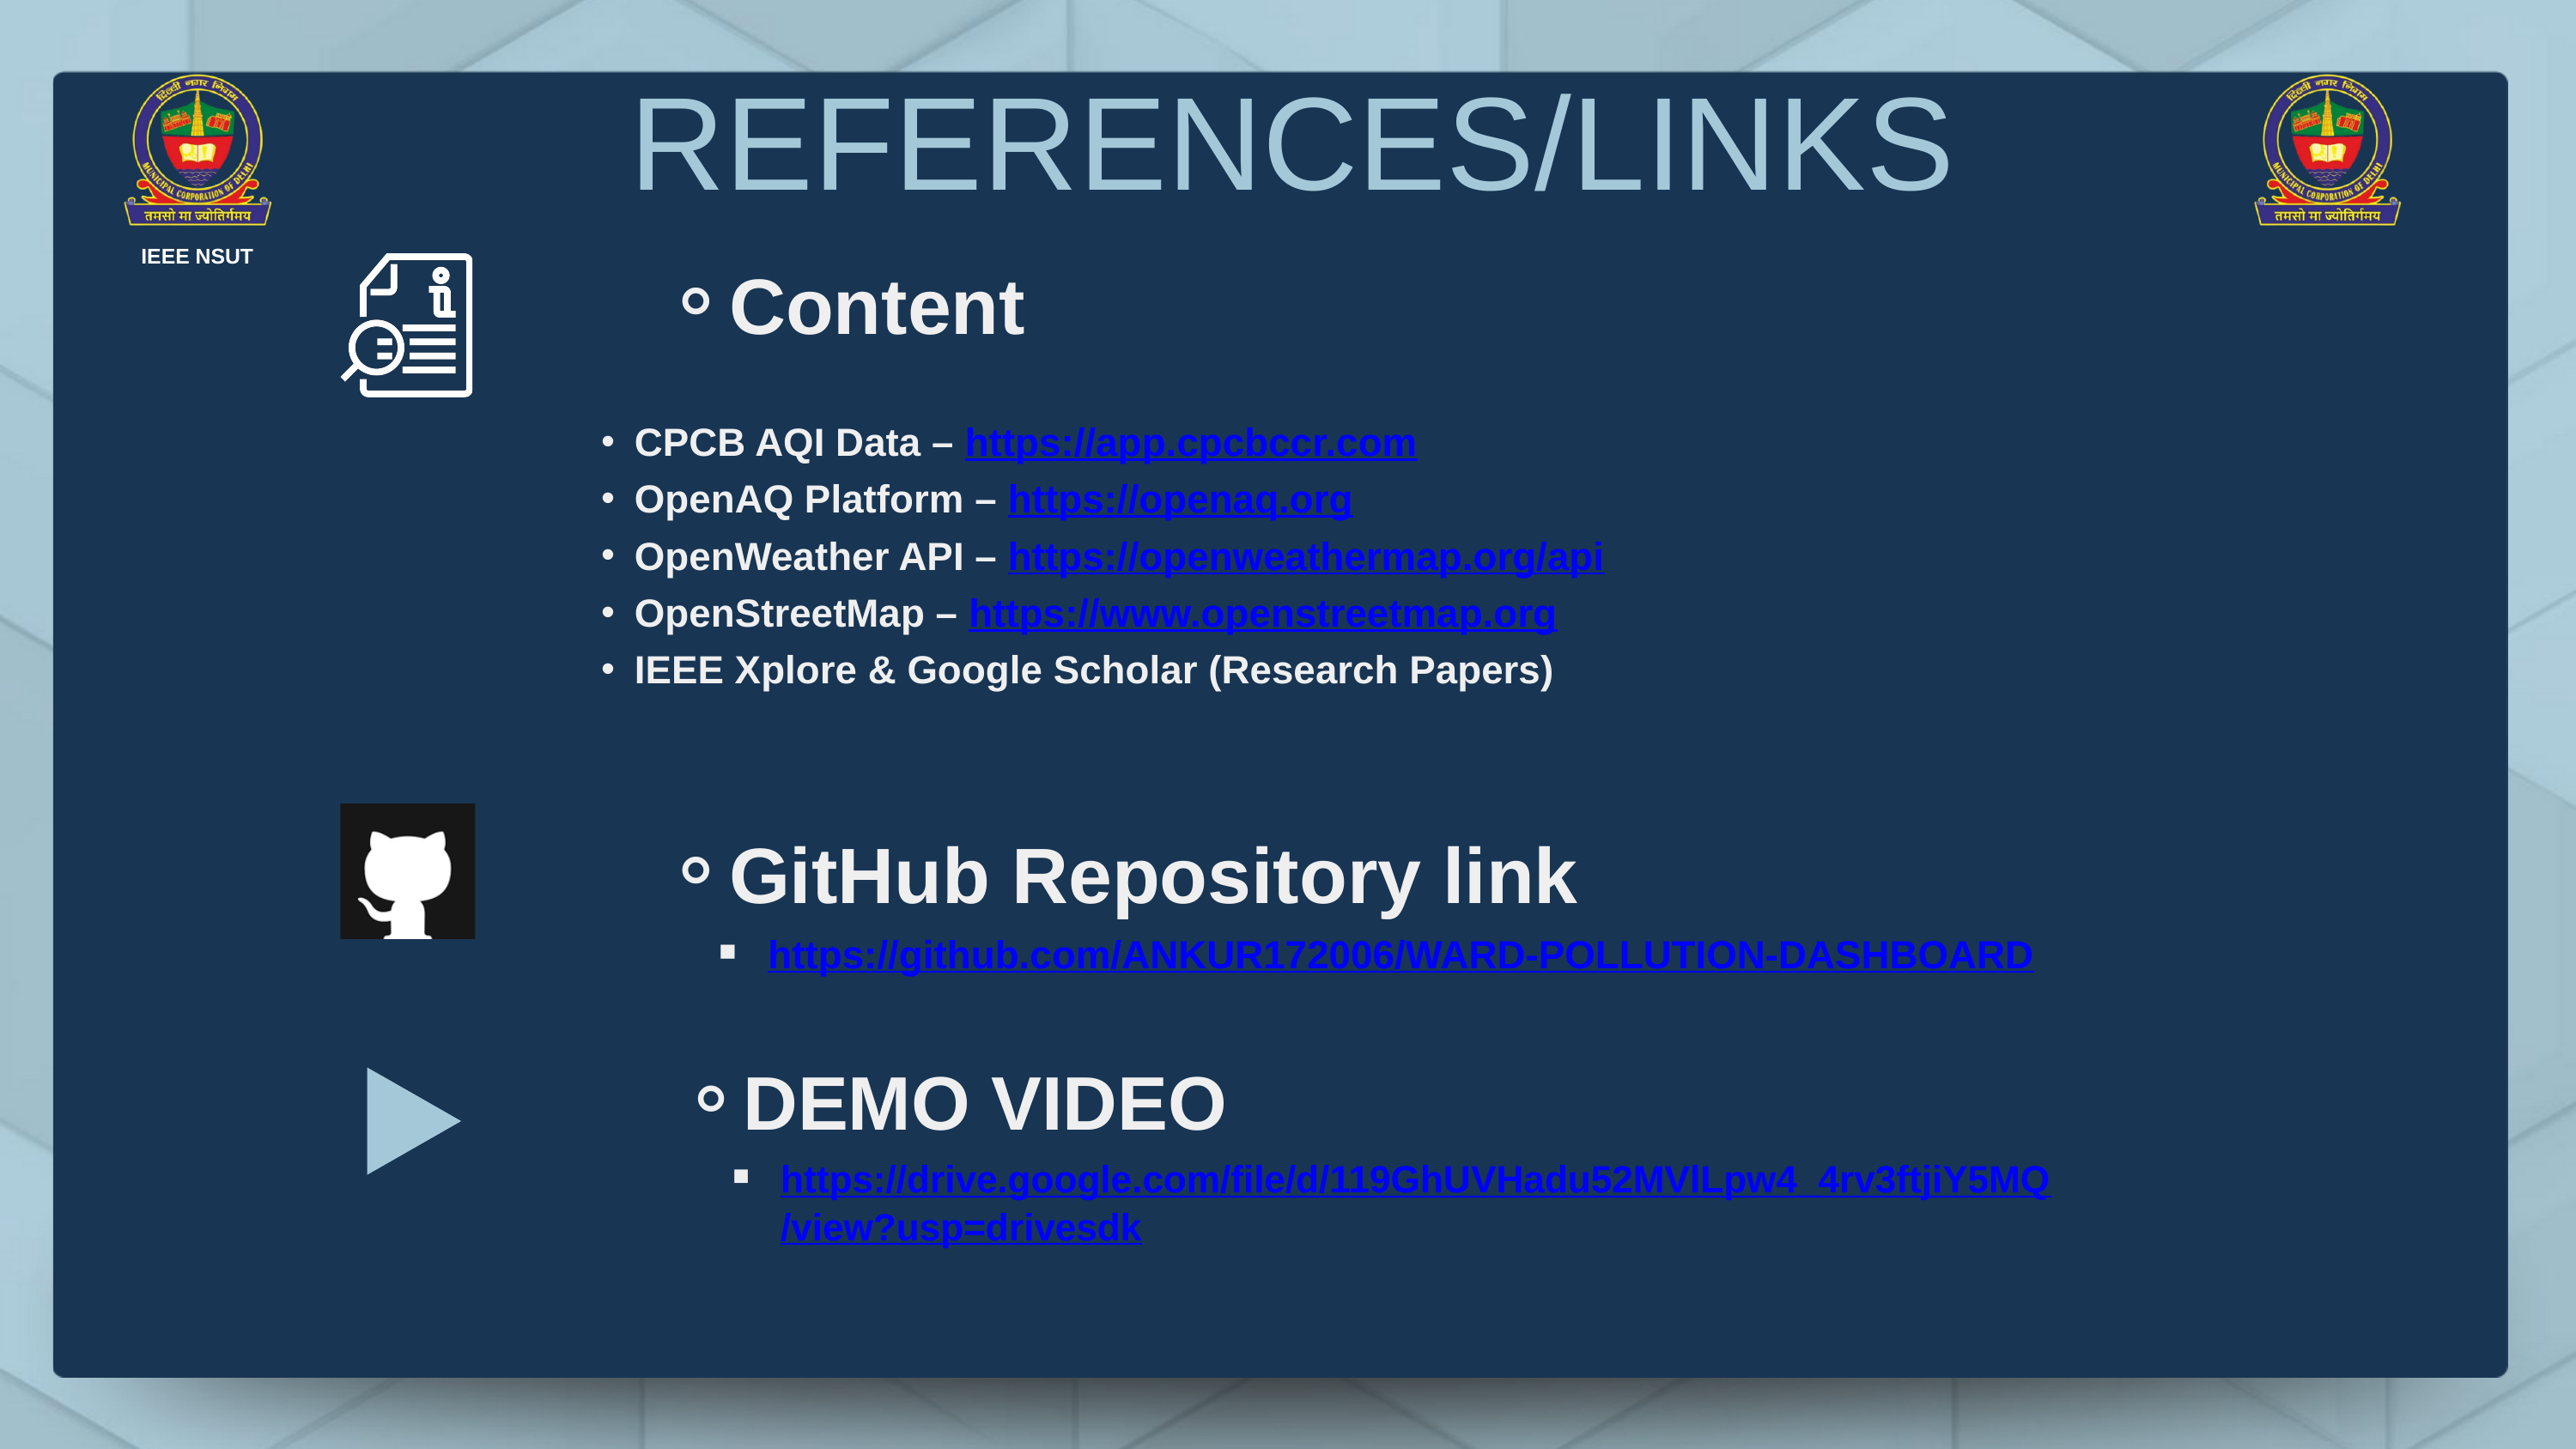

REFERENCES/LINKS
Content

CPCB AQI Data – https://app.cpcbccr.com
OpenAQ Platform – https://openaq.org
OpenWeather API – https://openweathermap.org/api
OpenStreetMap – https://www.openstreetmap.org
IEEE Xplore & Google Scholar (Research Papers)

GitHub Repository link
https://github.com/ANKUR172006/WARD-POLLUTION-DASHBOARD
IEEE NSUT

DEMO VIDEO
https://drive.google.com/file/d/119GhUVHadu52MVlLpw4_4rv3ftjiY5MQ/view?usp=drivesdk